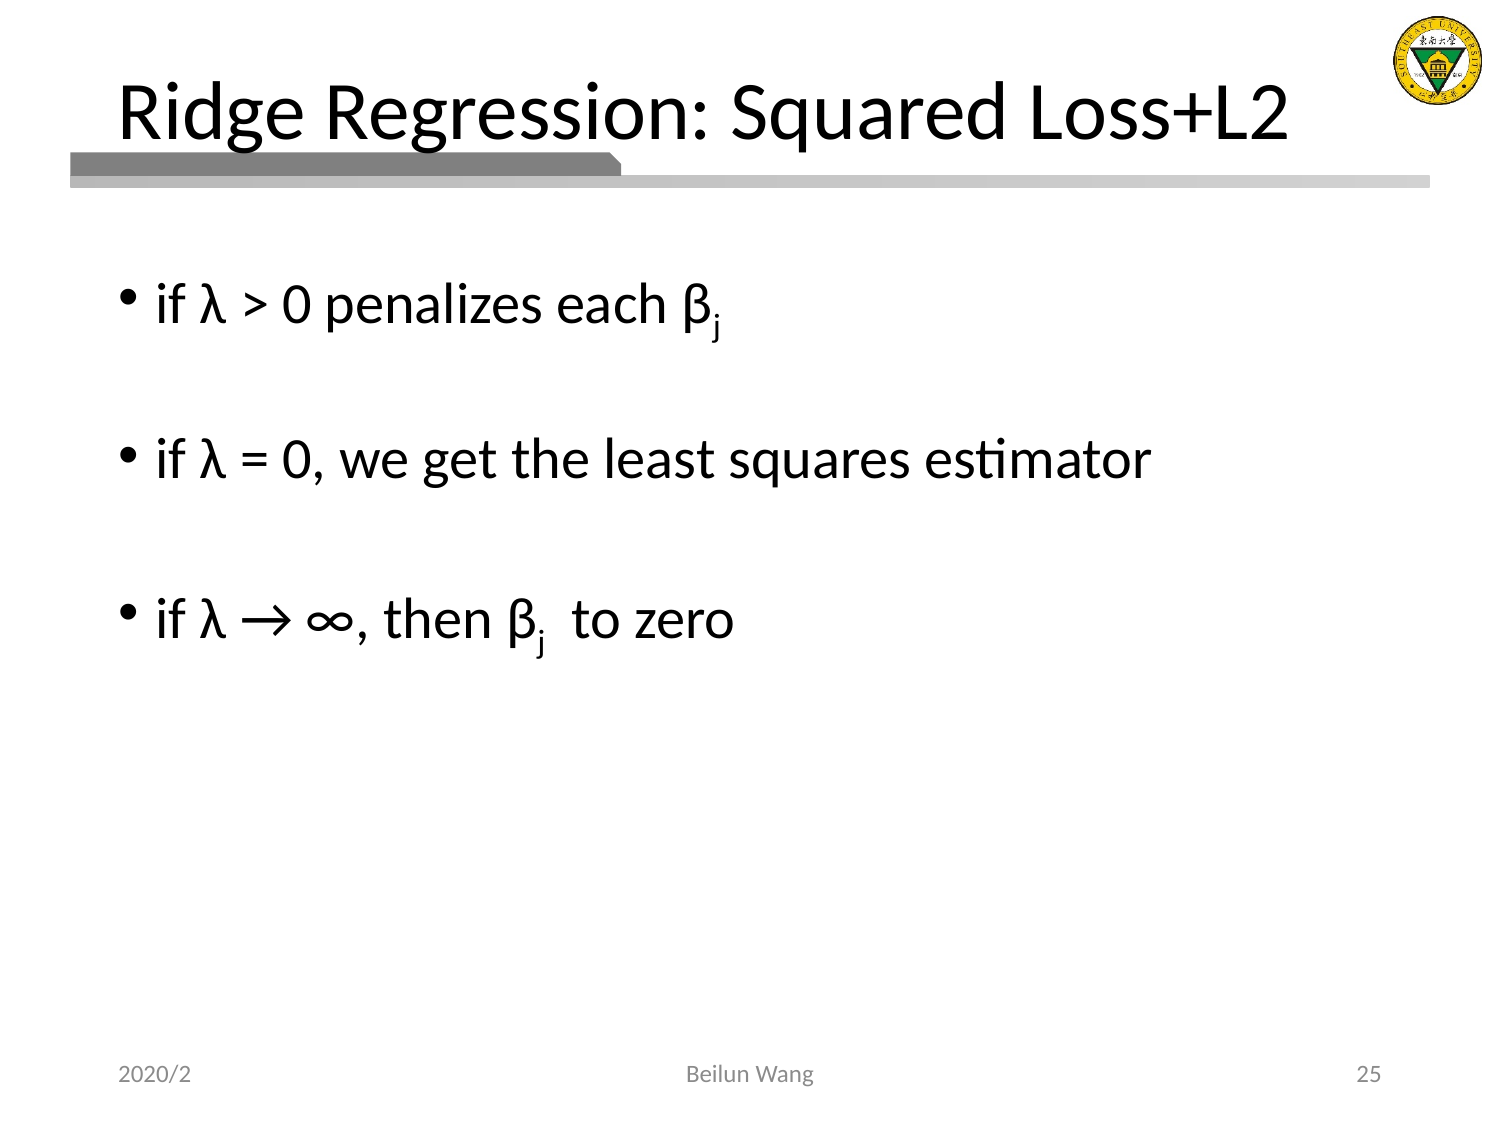

# Ridge Regression: Squared Loss+L2
if λ > 0 penalizes each βj

if λ = 0, we get the least squares estimator

if λ → ∞, then βj  to zero
2020/2
Beilun Wang
25